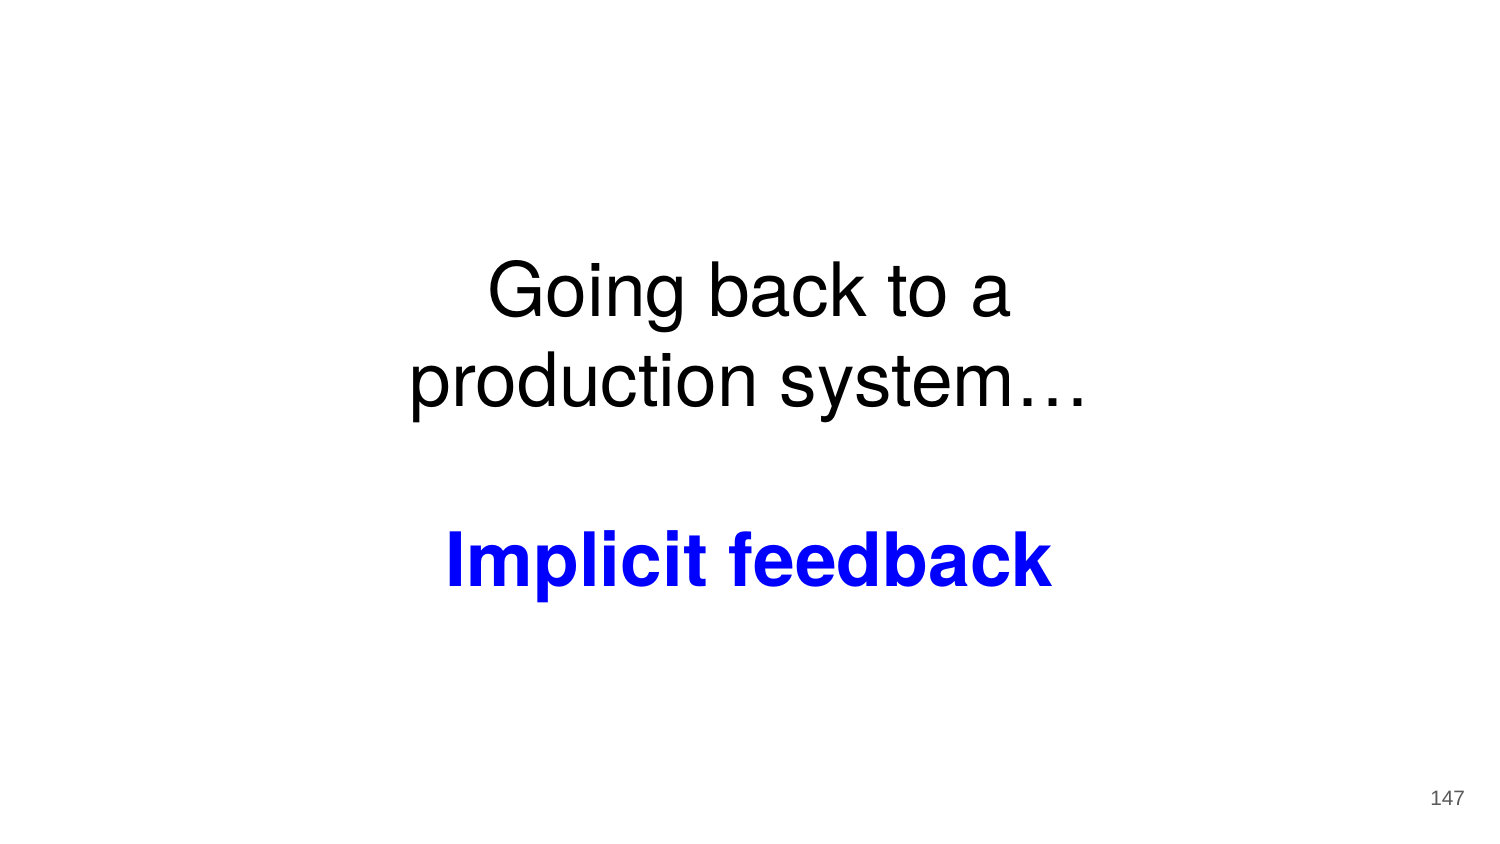

# Going back to a
production system…

Implicit feedback
147